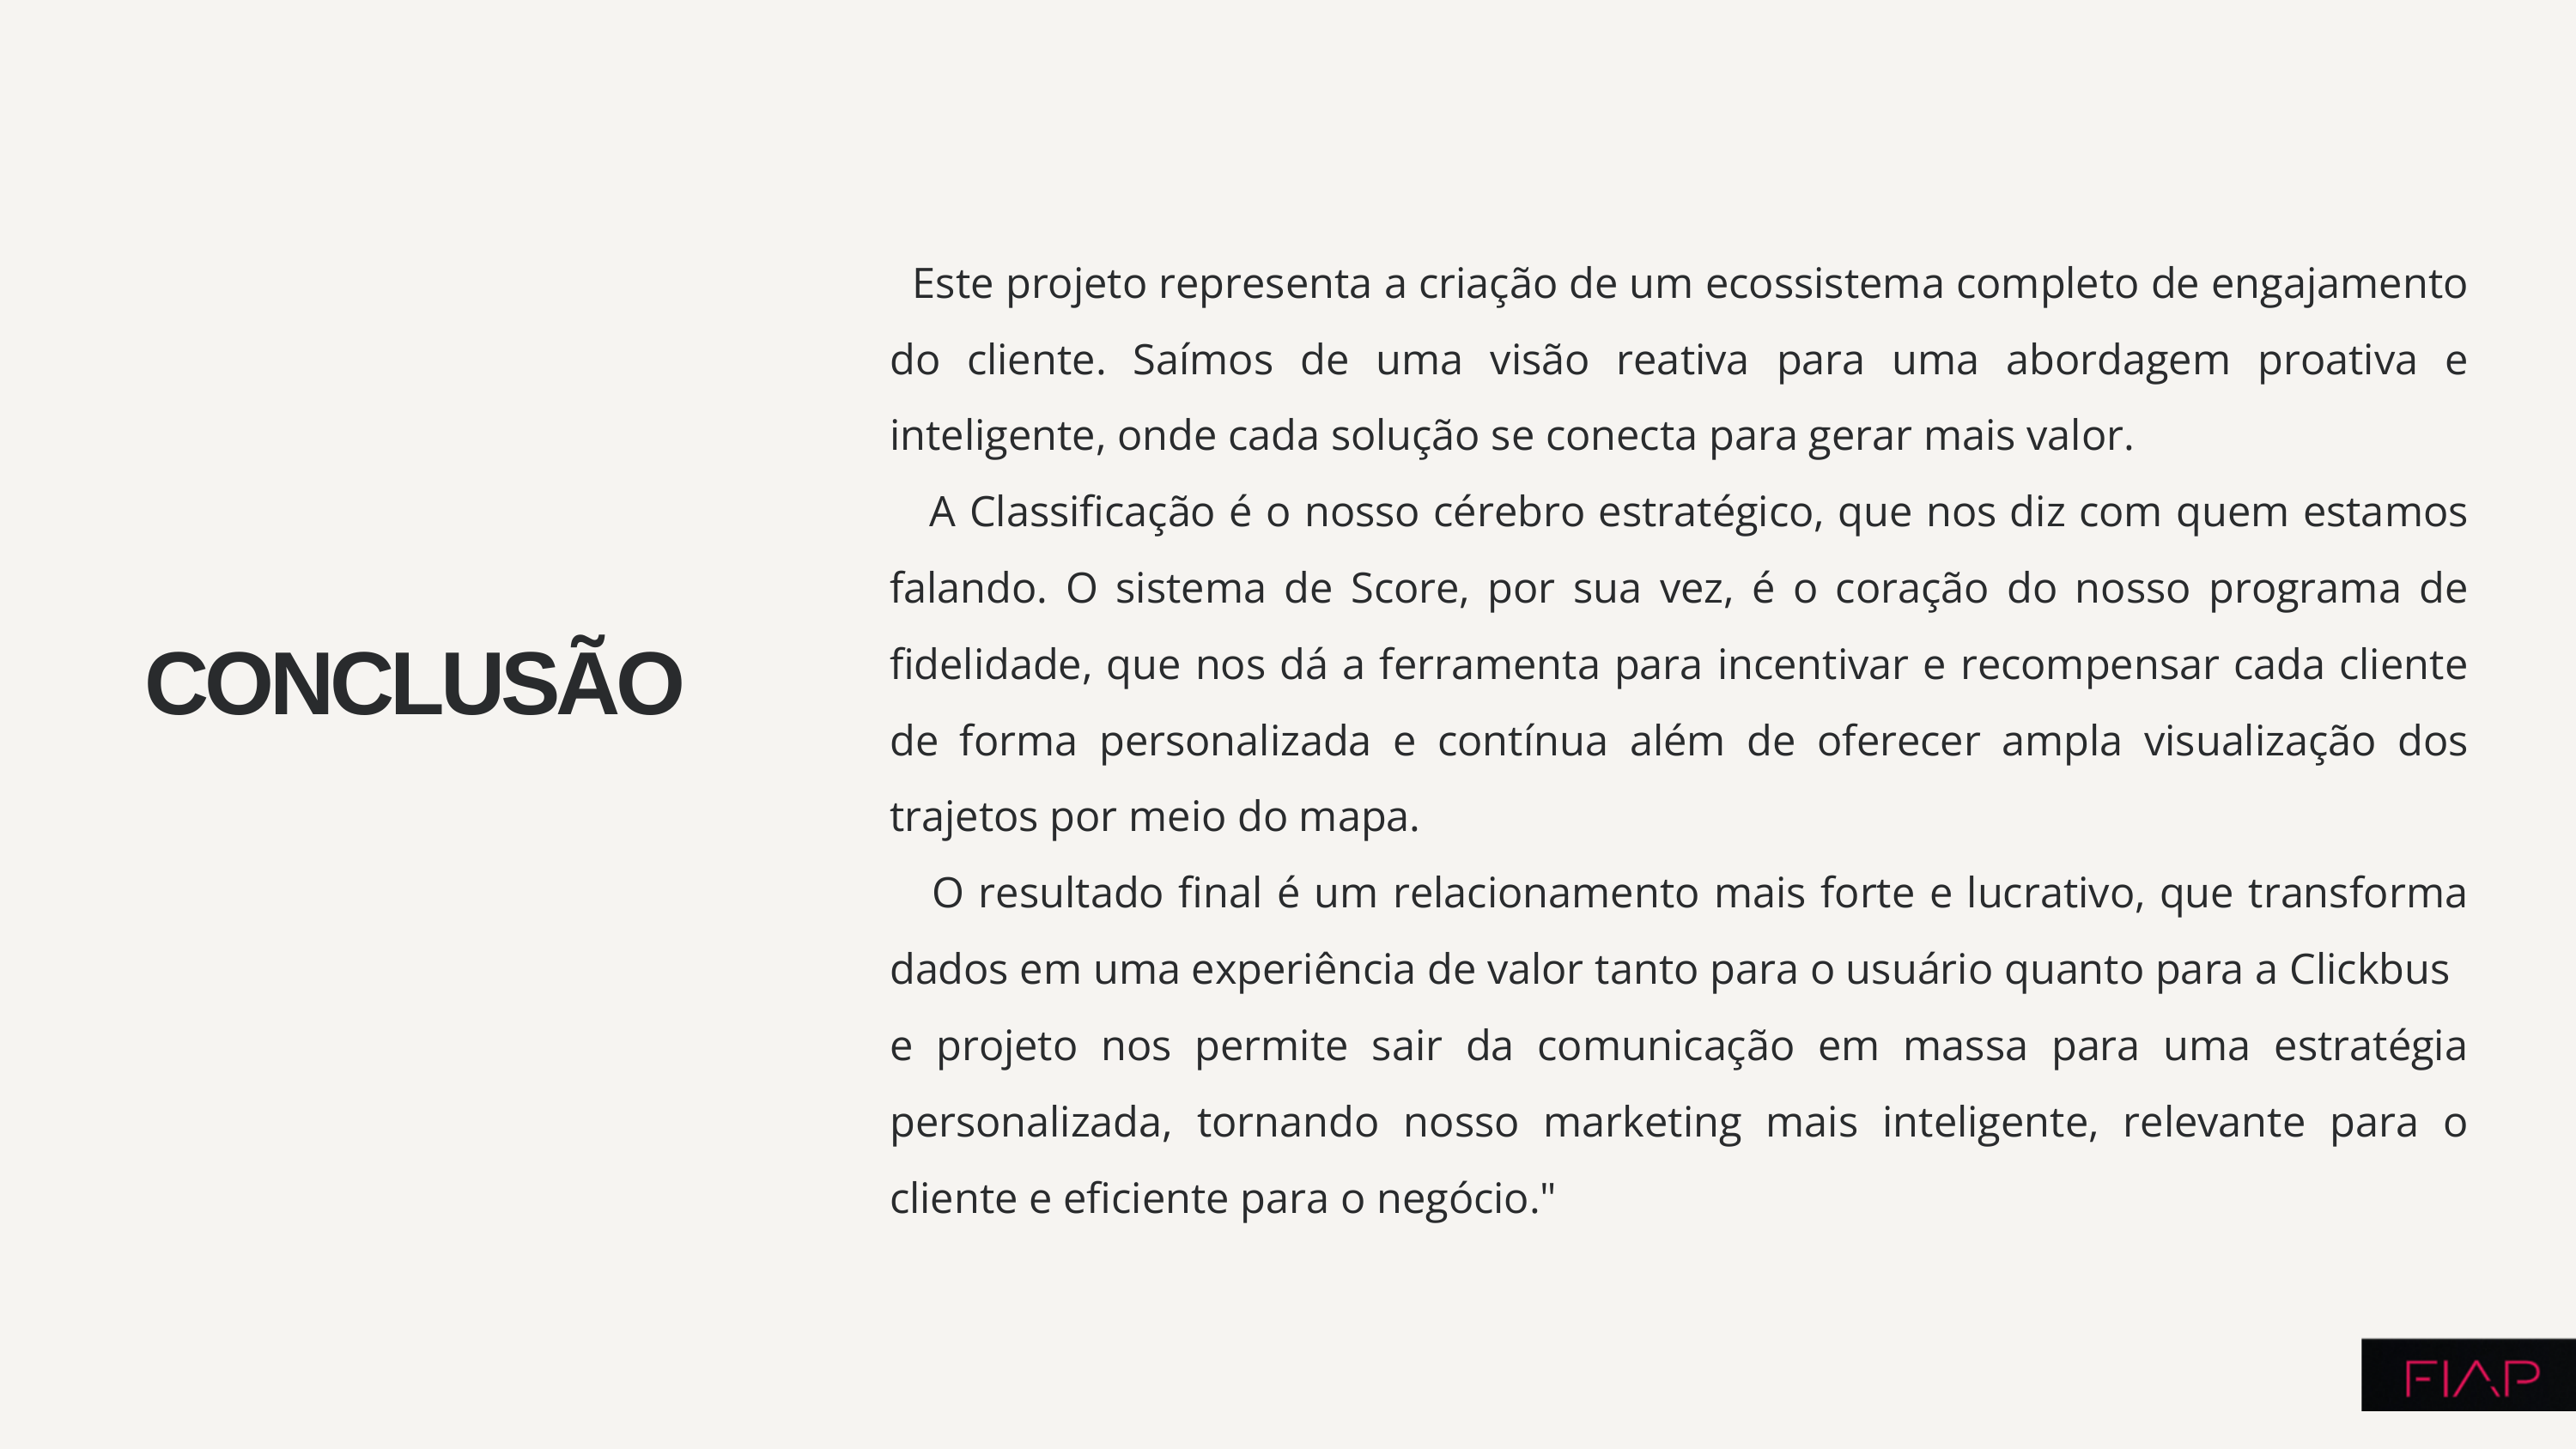

Este projeto representa a criação de um ecossistema completo de engajamento do cliente. Saímos de uma visão reativa para uma abordagem proativa e inteligente, onde cada solução se conecta para gerar mais valor.
   A Classificação é o nosso cérebro estratégico, que nos diz com quem estamos falando. O sistema de Score, por sua vez, é o coração do nosso programa de fidelidade, que nos dá a ferramenta para incentivar e recompensar cada cliente de forma personalizada e contínua além de oferecer ampla visualização dos trajetos por meio do mapa.
   O resultado final é um relacionamento mais forte e lucrativo, que transforma dados em uma experiência de valor tanto para o usuário quanto para a Clickbus
e projeto nos permite sair da comunicação em massa para uma estratégia personalizada, tornando nosso marketing mais inteligente, relevante para o cliente e eficiente para o negócio."
CONCLUSÃO